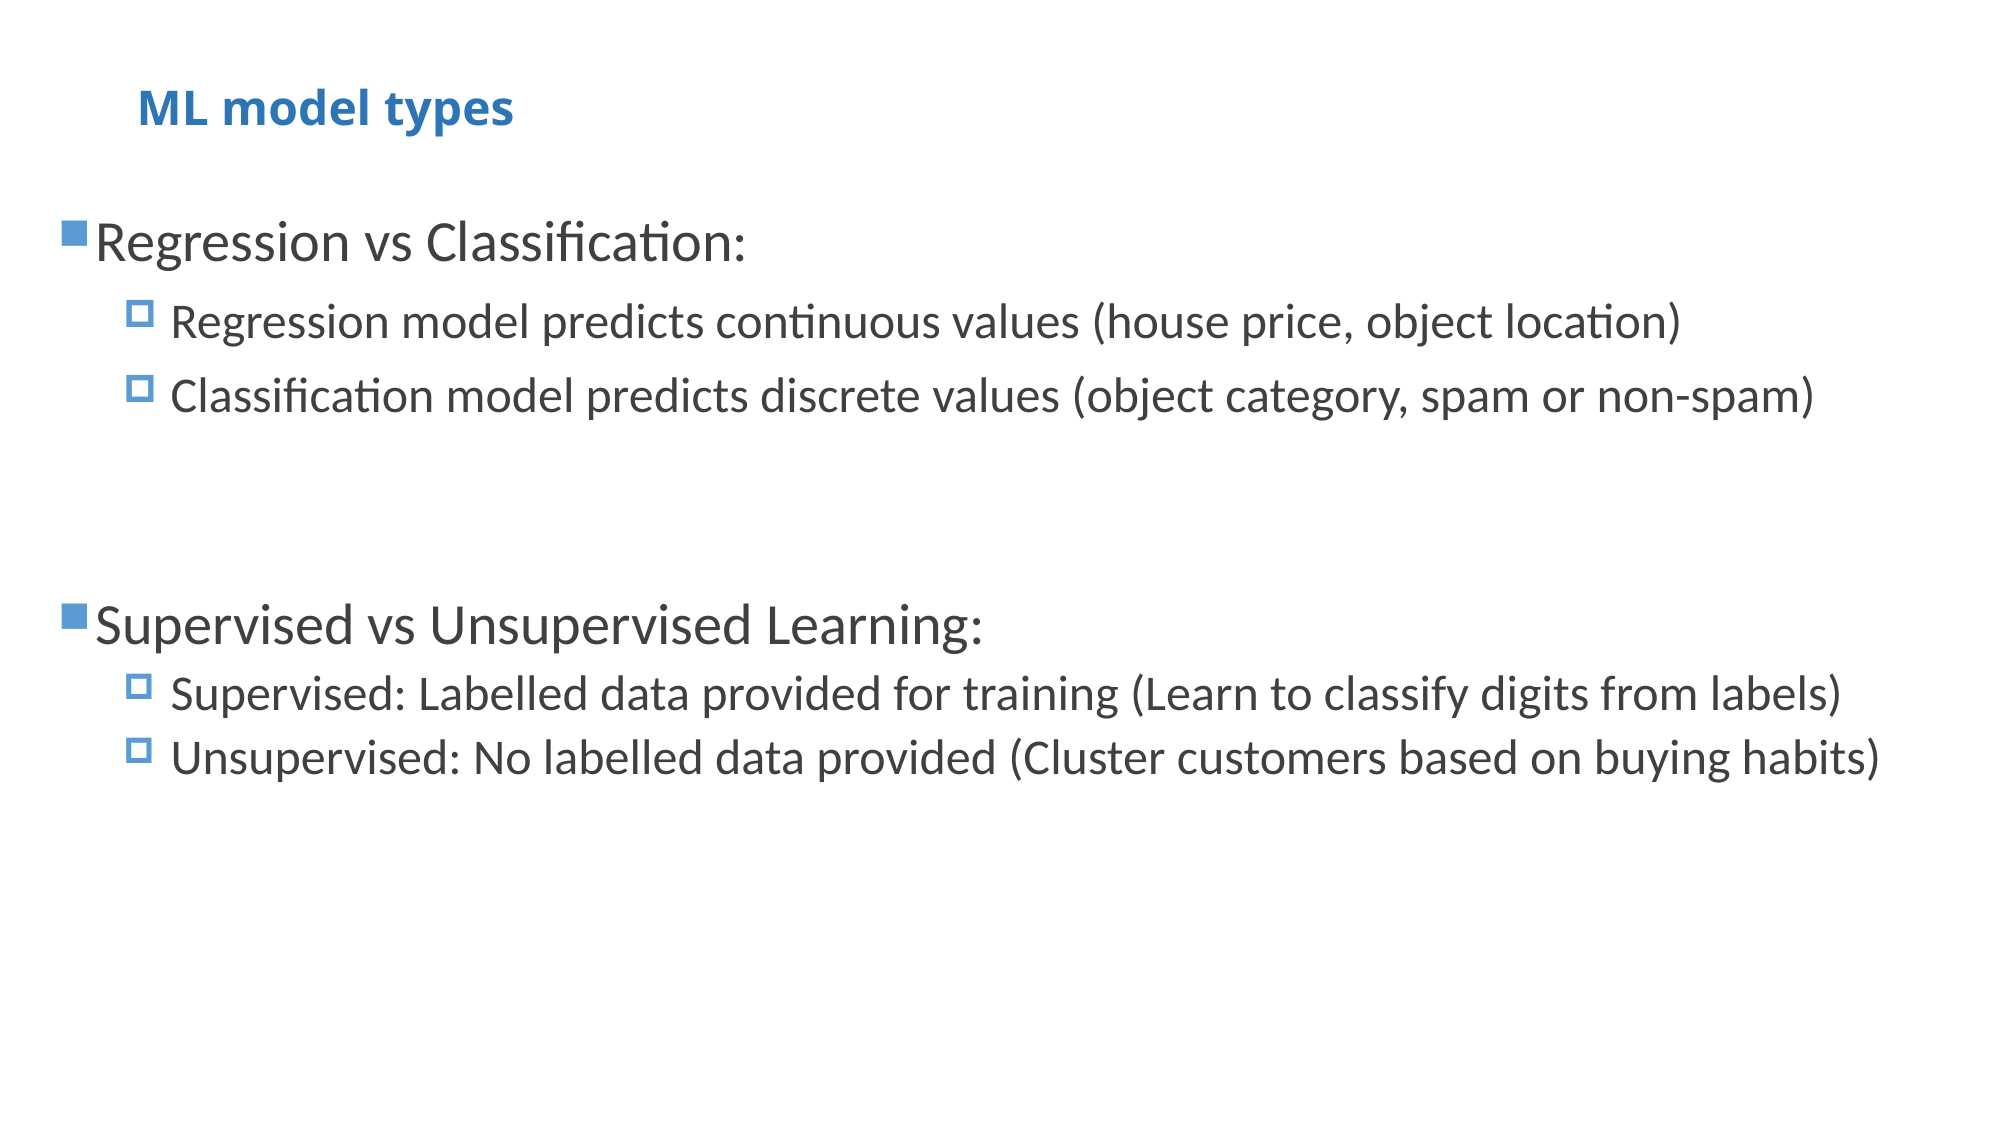

# ML model types
Regression vs Classification:
Regression model predicts continuous values (house price, object location)
Classification model predicts discrete values (object category, spam or non-spam)

Supervised vs Unsupervised Learning:
Supervised: Labelled data provided for training (Learn to classify digits from labels)
Unsupervised: No labelled data provided (Cluster customers based on buying habits)